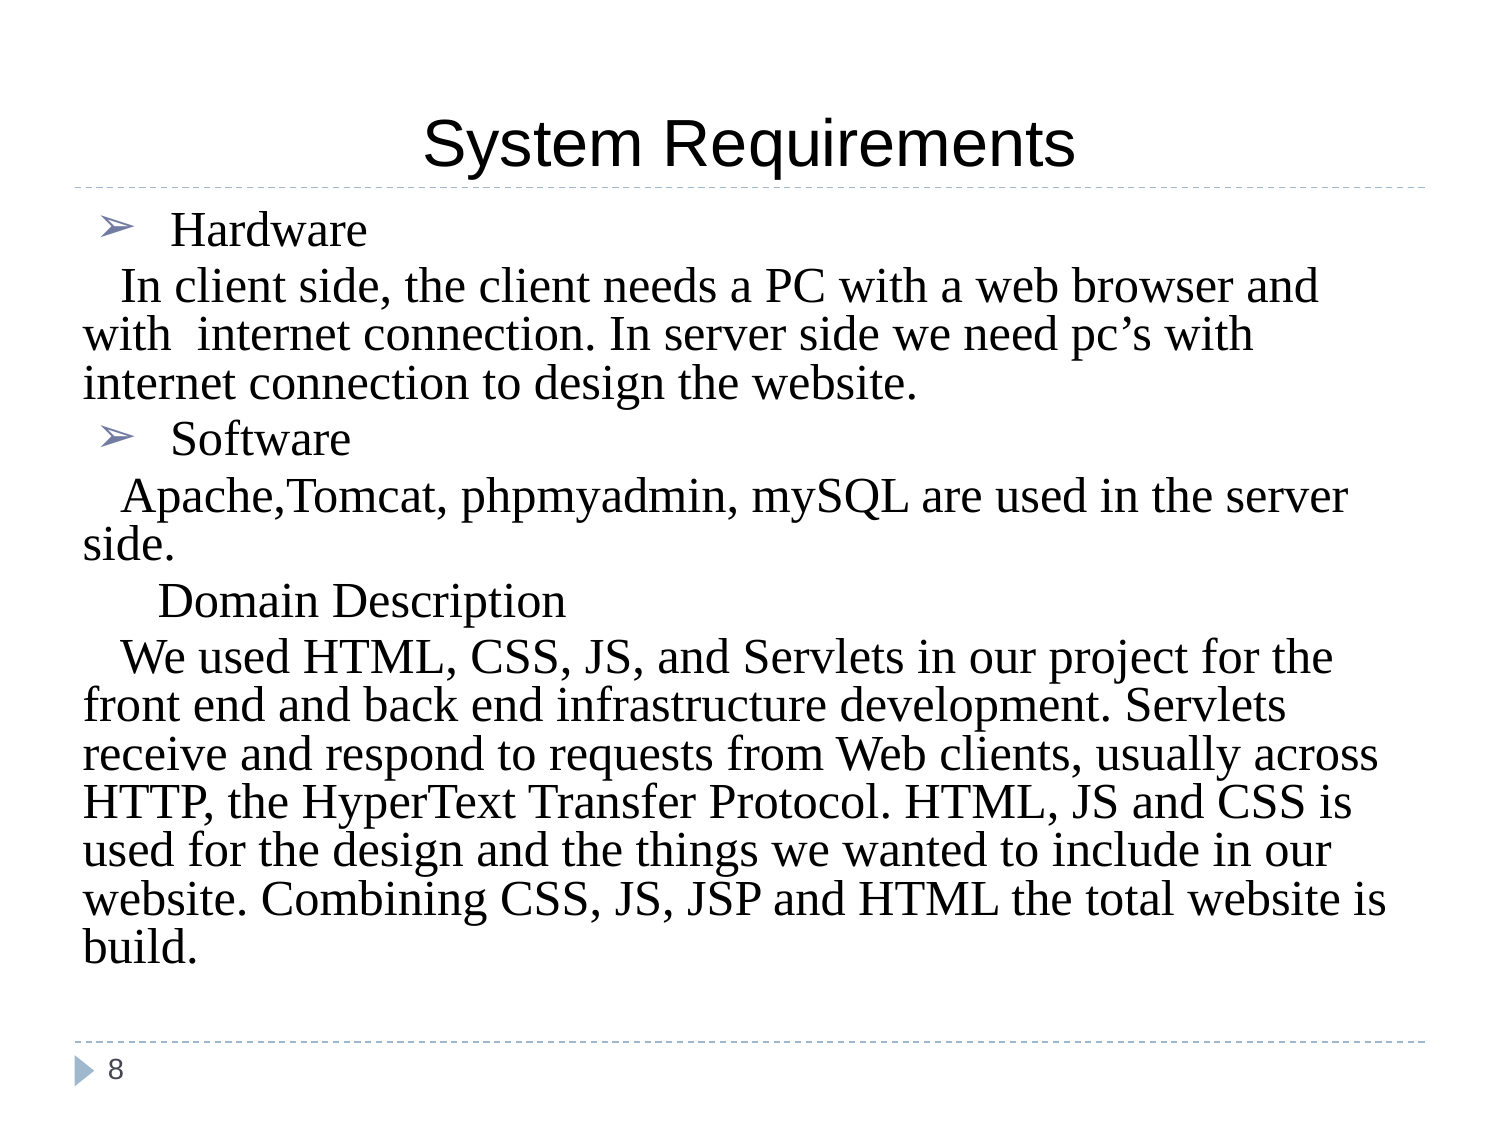

# System Requirements
 Hardware
   In client side, the client needs a PC with a web browser and  with  internet connection. In server side we need pc’s with  internet connection to design the website.
 Software
   Apache,Tomcat, phpmyadmin, mySQL are used in the server side.
Domain Description
   We used HTML, CSS, JS, and Servlets in our project for the front end and back end infrastructure development. Servlets receive and respond to requests from Web clients, usually across HTTP, the HyperText Transfer Protocol. HTML, JS and CSS is used for the design and the things we wanted to include in our website. Combining CSS, JS, JSP and HTML the total website is build.

8